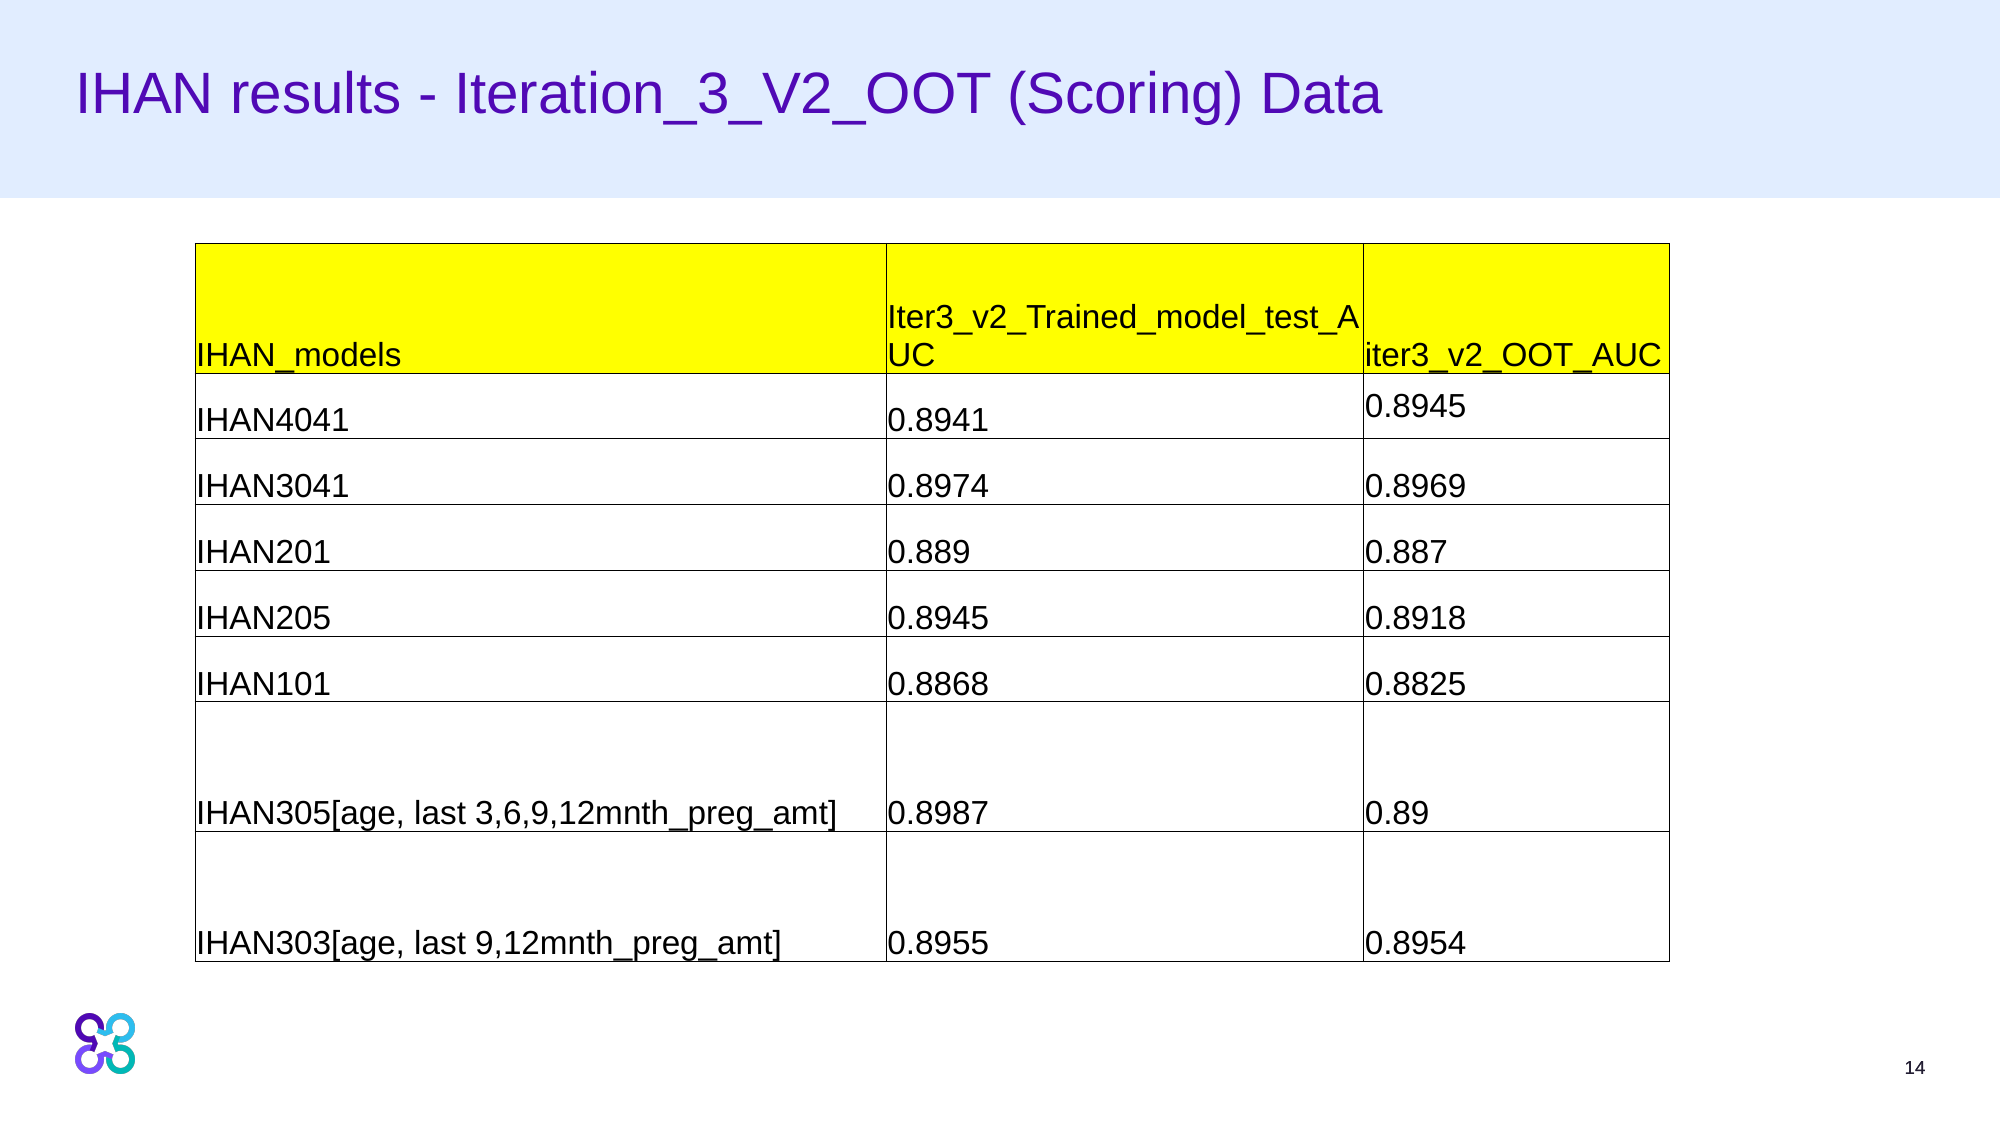

# IHAN results - Iteration_3_V2_OOT (Scoring) Data
| IHAN\_models | Iter3\_v2\_Trained\_model\_test\_AUC | iter3\_v2\_OOT\_AUC |
| --- | --- | --- |
| IHAN4041 | 0.8941 | 0.8945 |
| IHAN3041 | 0.8974 | 0.8969 |
| IHAN201 | 0.889 | 0.887 |
| IHAN205 | 0.8945 | 0.8918 |
| IHAN101 | 0.8868 | 0.8825 |
| IHAN305[age, last 3,6,9,12mnth\_preg\_amt] | 0.8987 | 0.89 |
| IHAN303[age, last 9,12mnth\_preg\_amt] | 0.8955 | 0.8954 |